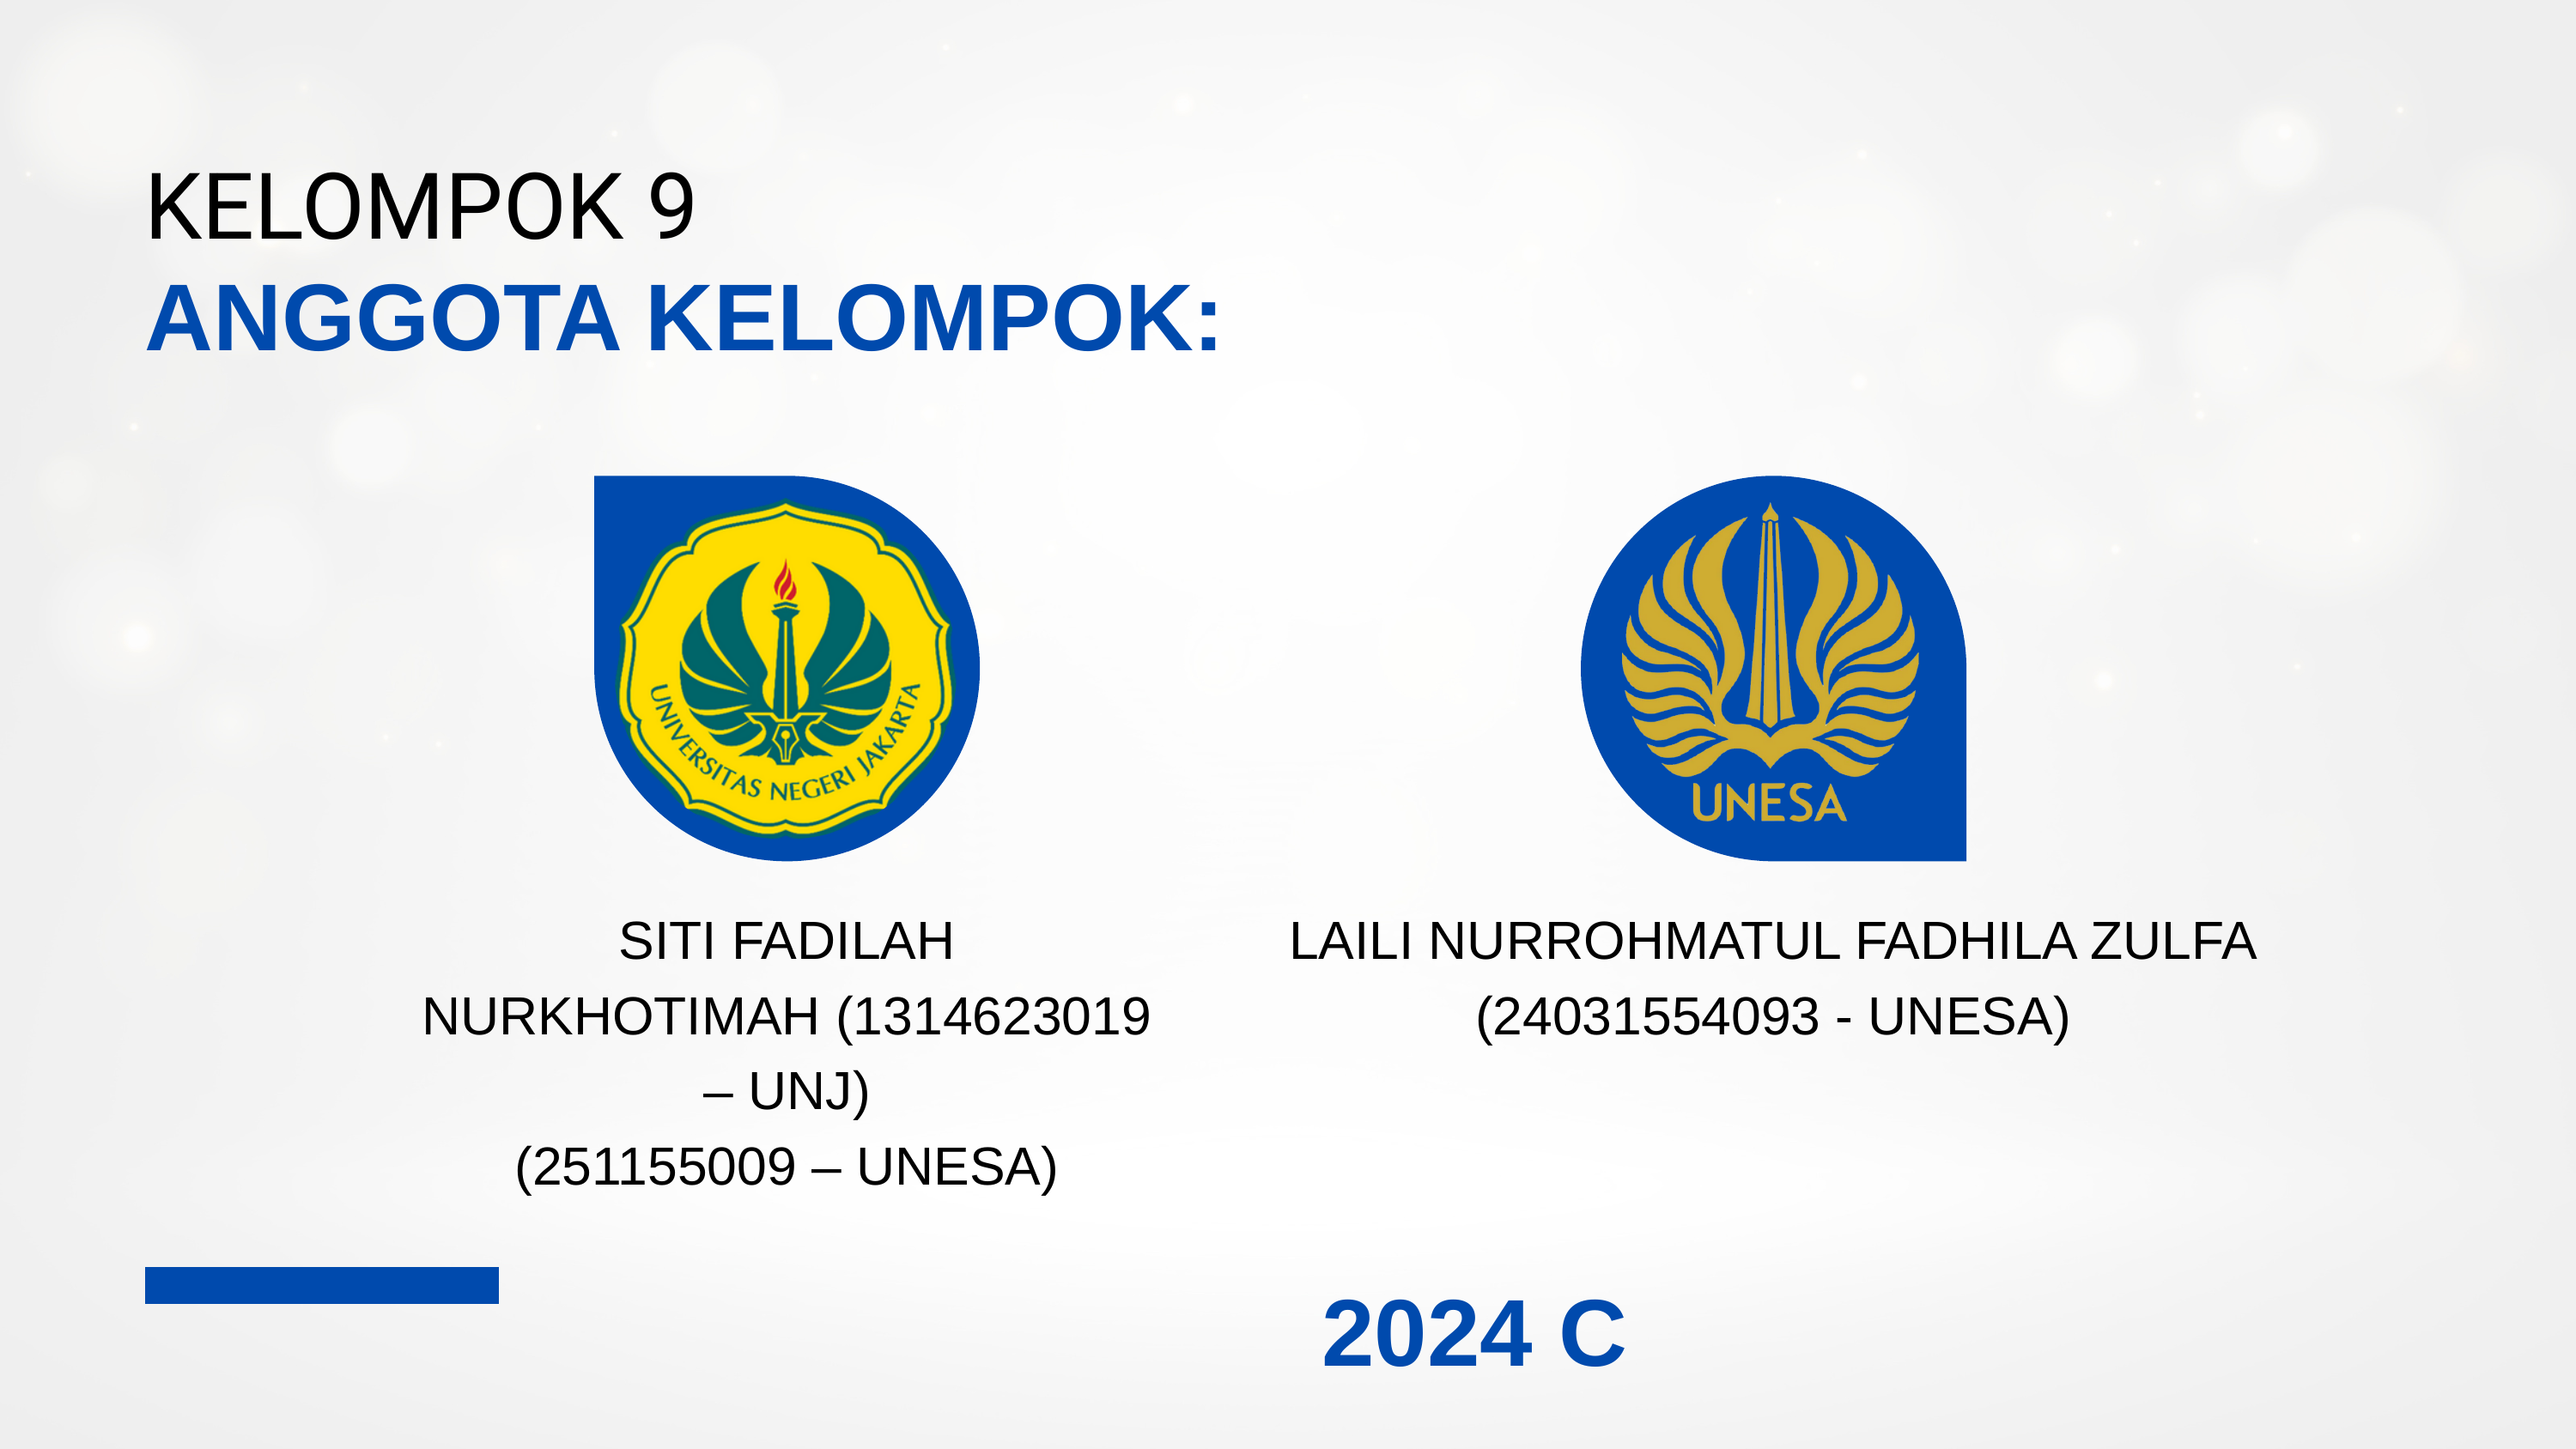

KELOMPOK 9
ANGGOTA KELOMPOK:

SITI FADILAH NURKHOTIMAH (1314623019 – UNJ)
(251155009 – UNESA)
LAILI NURROHMATUL FADHILA ZULFA
(24031554093 - UNESA)
2024 C